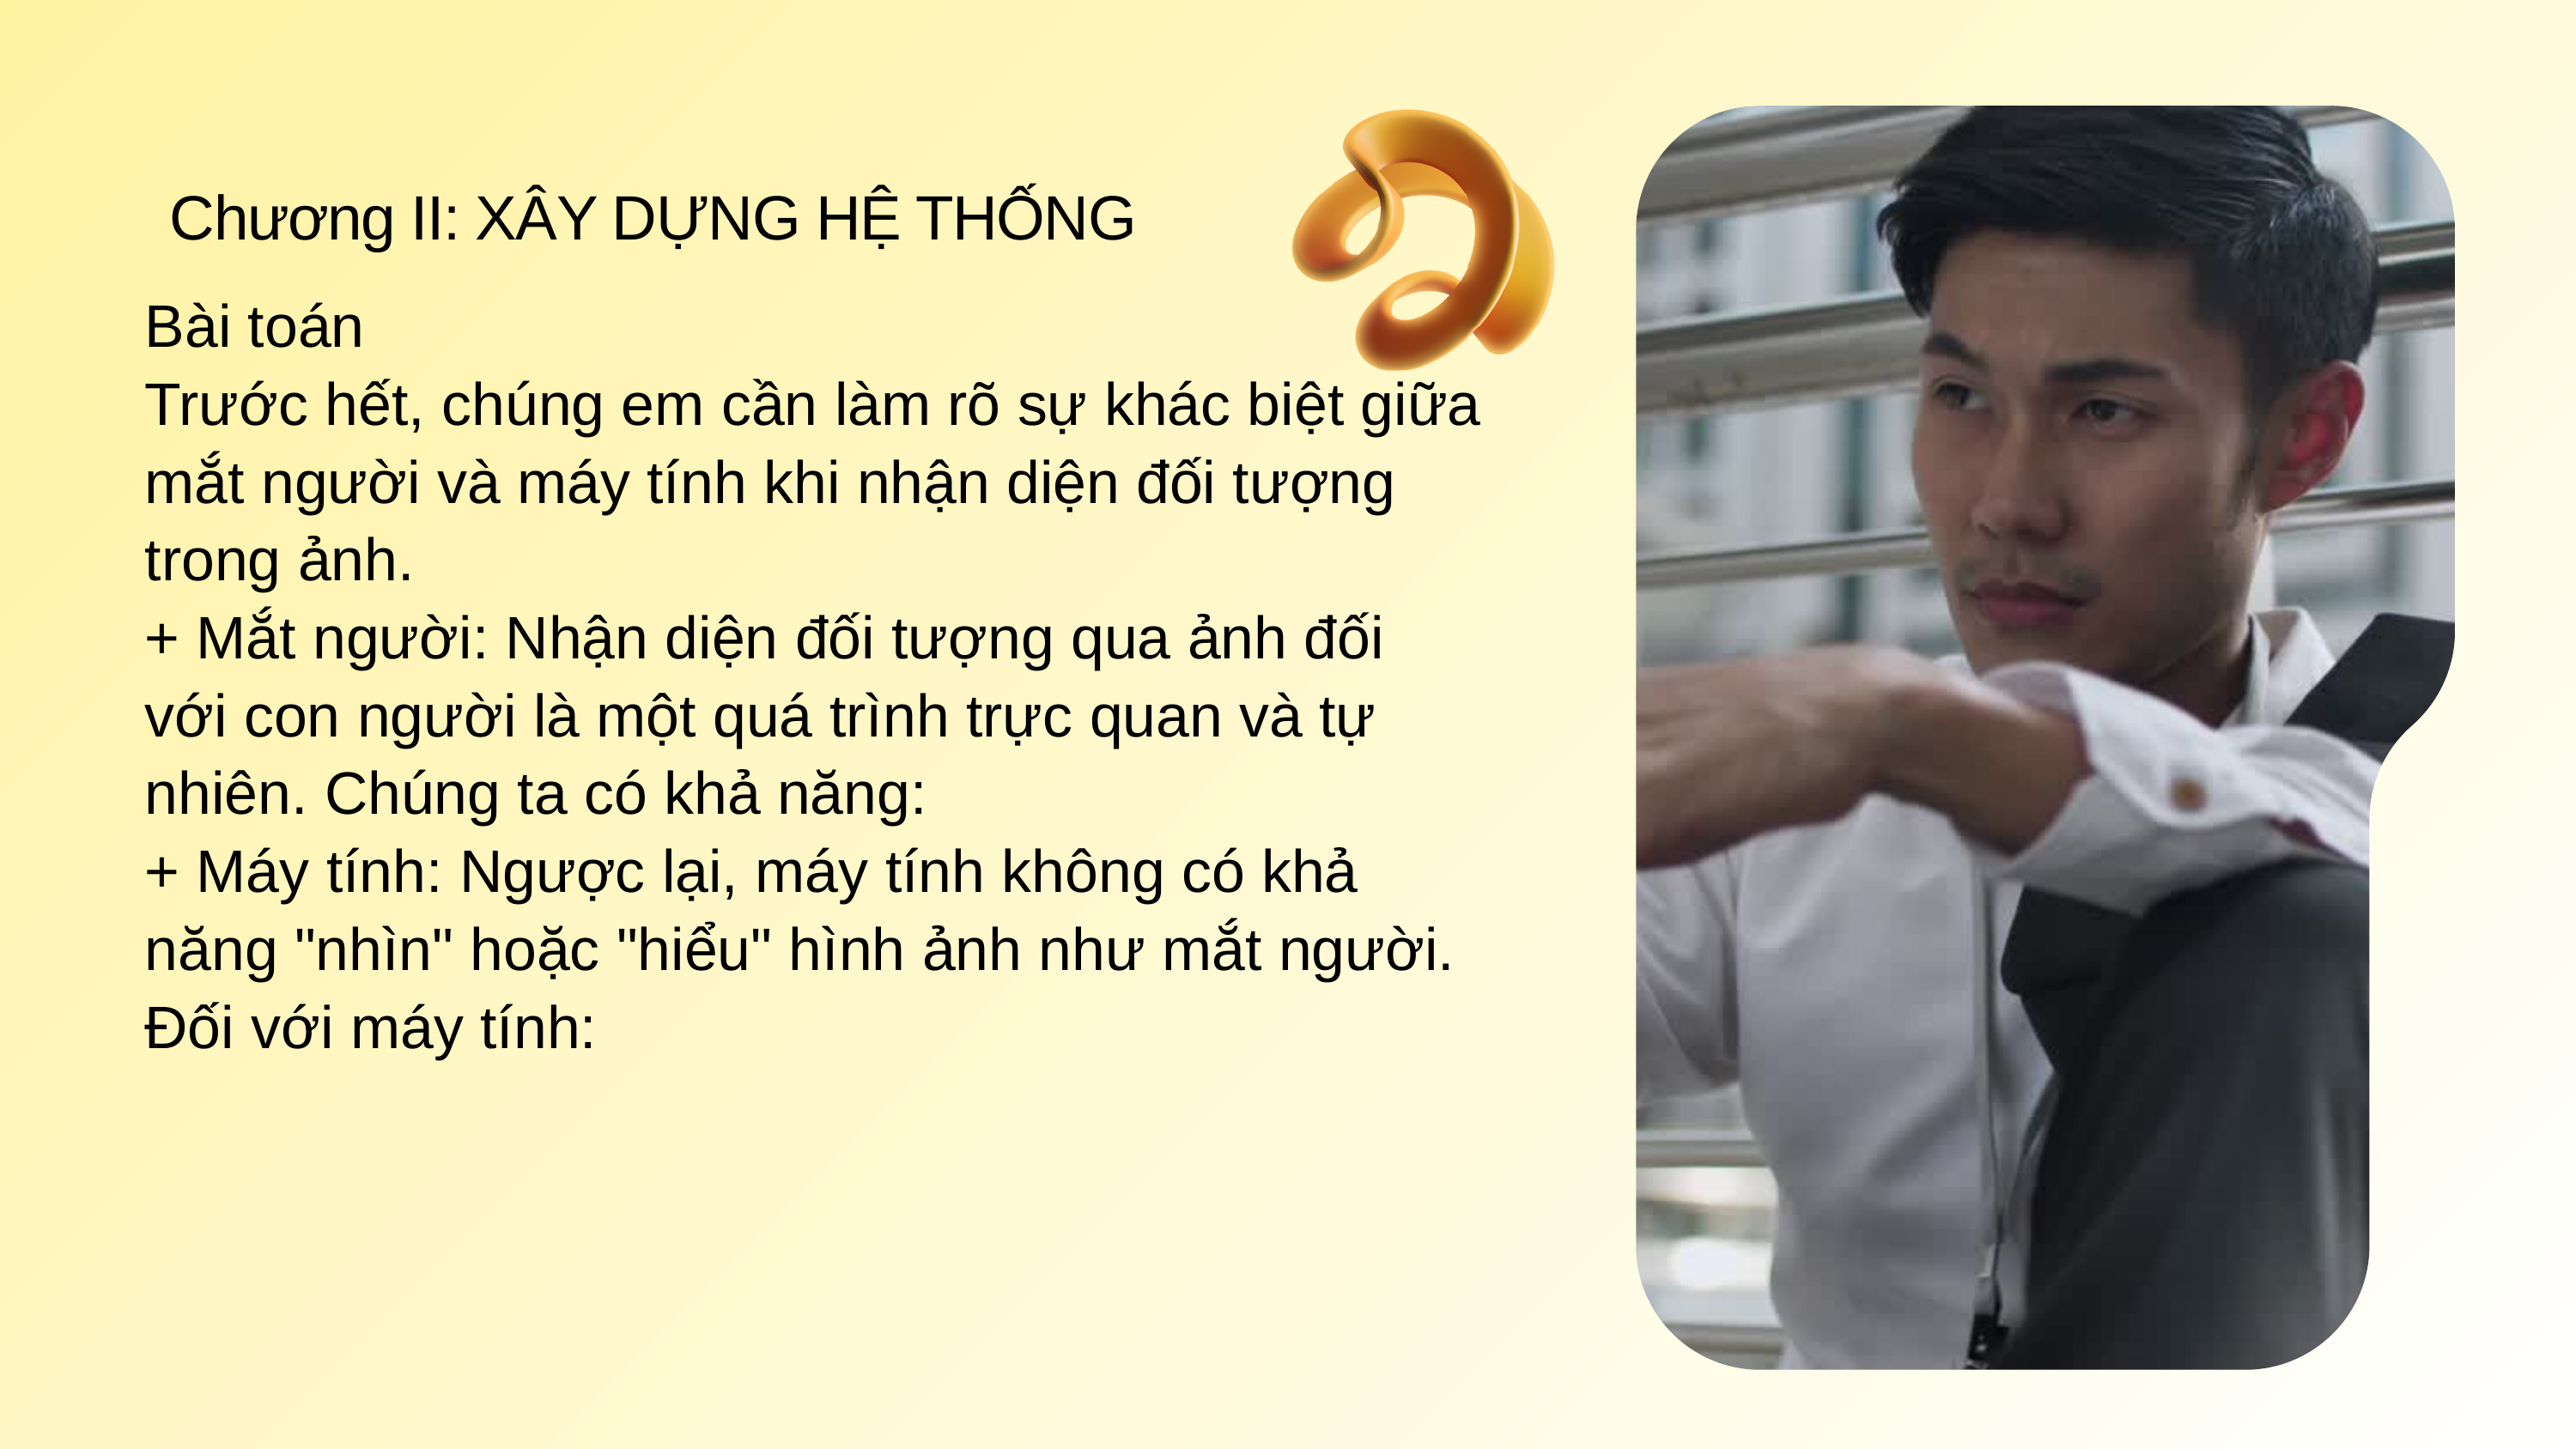

Chương II: XÂY DỰNG HỆ THỐNG
Bài toán
Trước hết, chúng em cần làm rõ sự khác biệt giữa mắt người và máy tính khi nhận diện đối tượng trong ảnh.
+ Mắt người: Nhận diện đối tượng qua ảnh đối với con người là một quá trình trực quan và tự nhiên. Chúng ta có khả năng:
+ Máy tính: Ngược lại, máy tính không có khả năng "nhìn" hoặc "hiểu" hình ảnh như mắt người. Đối với máy tính: